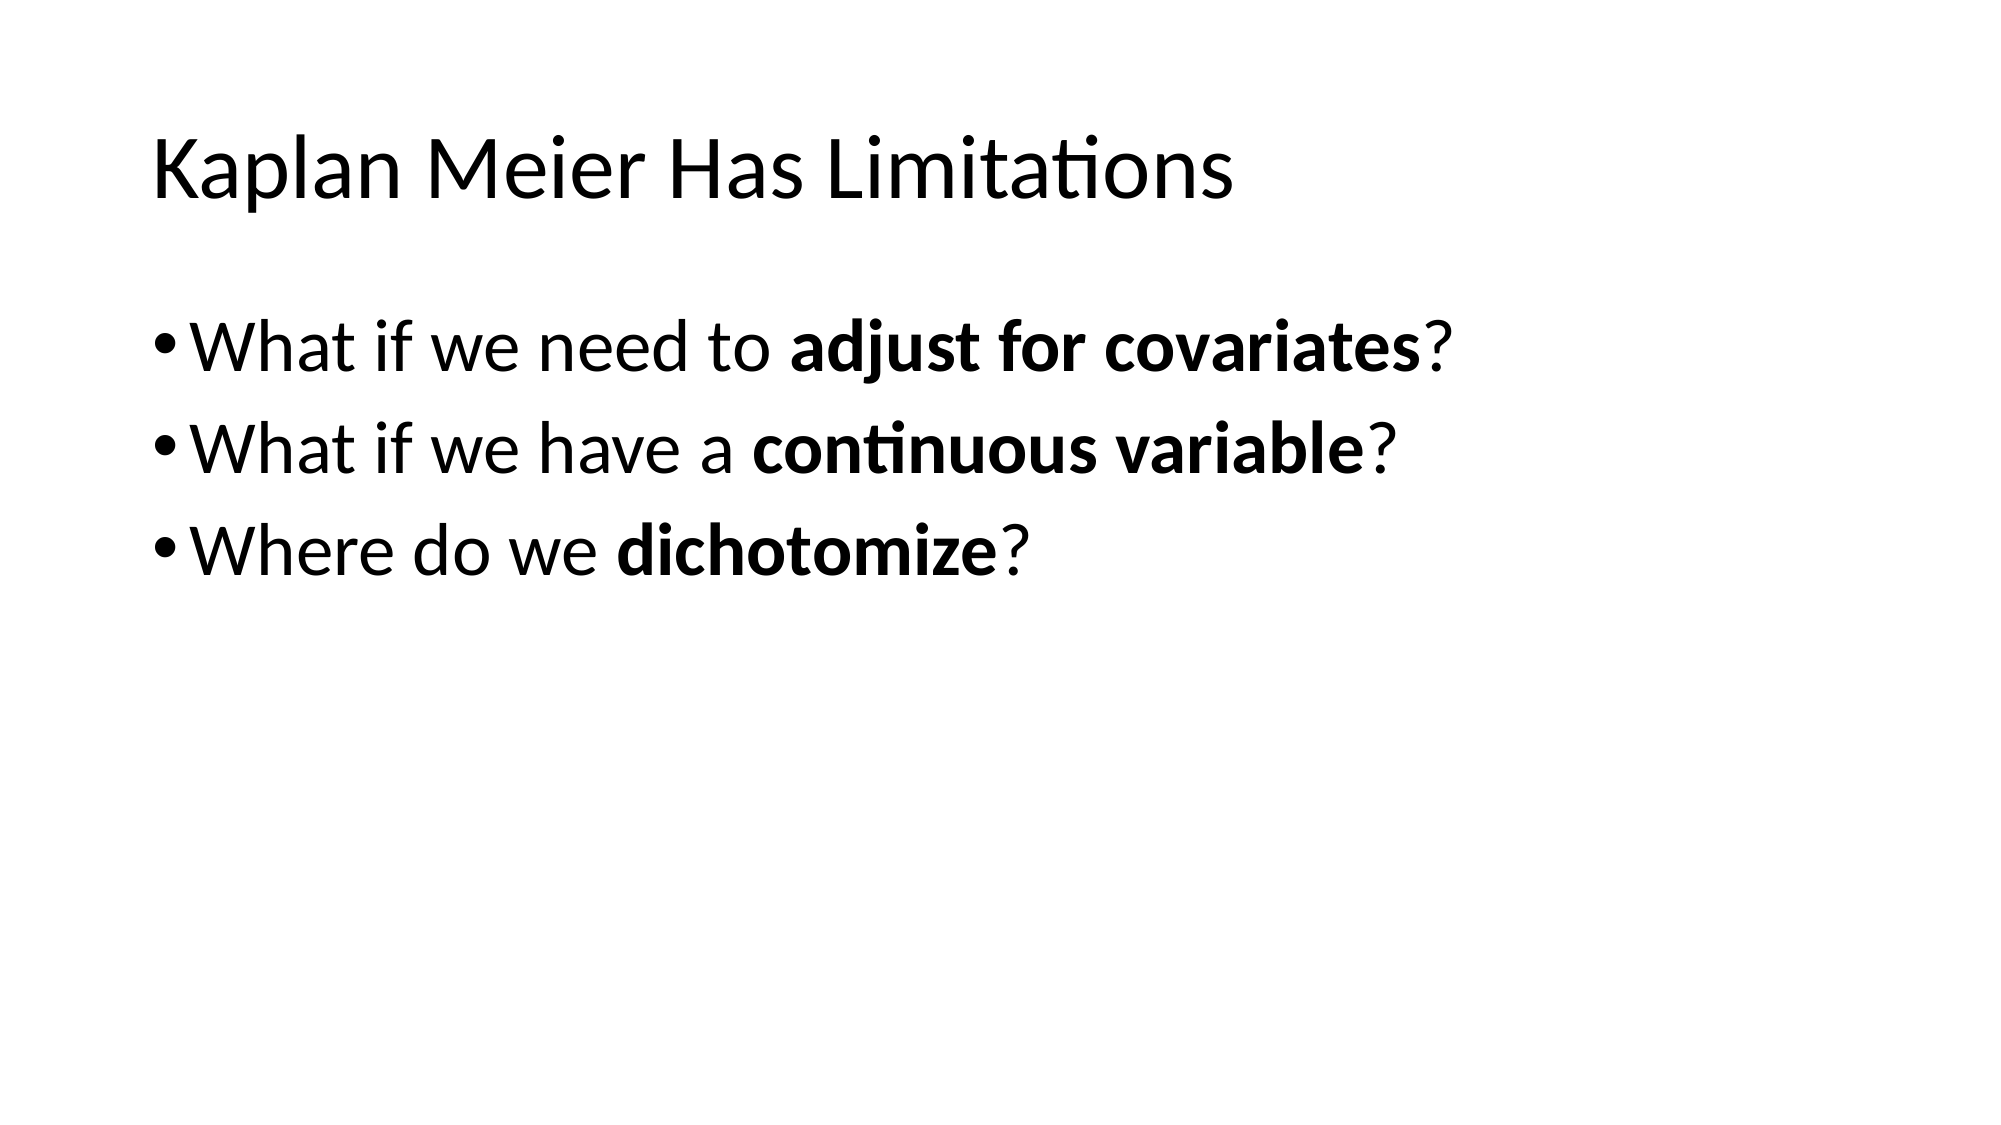

# Kaplan Meier Has Limitations
What if we need to adjust for covariates?
What if we have a continuous variable?
Where do we dichotomize?